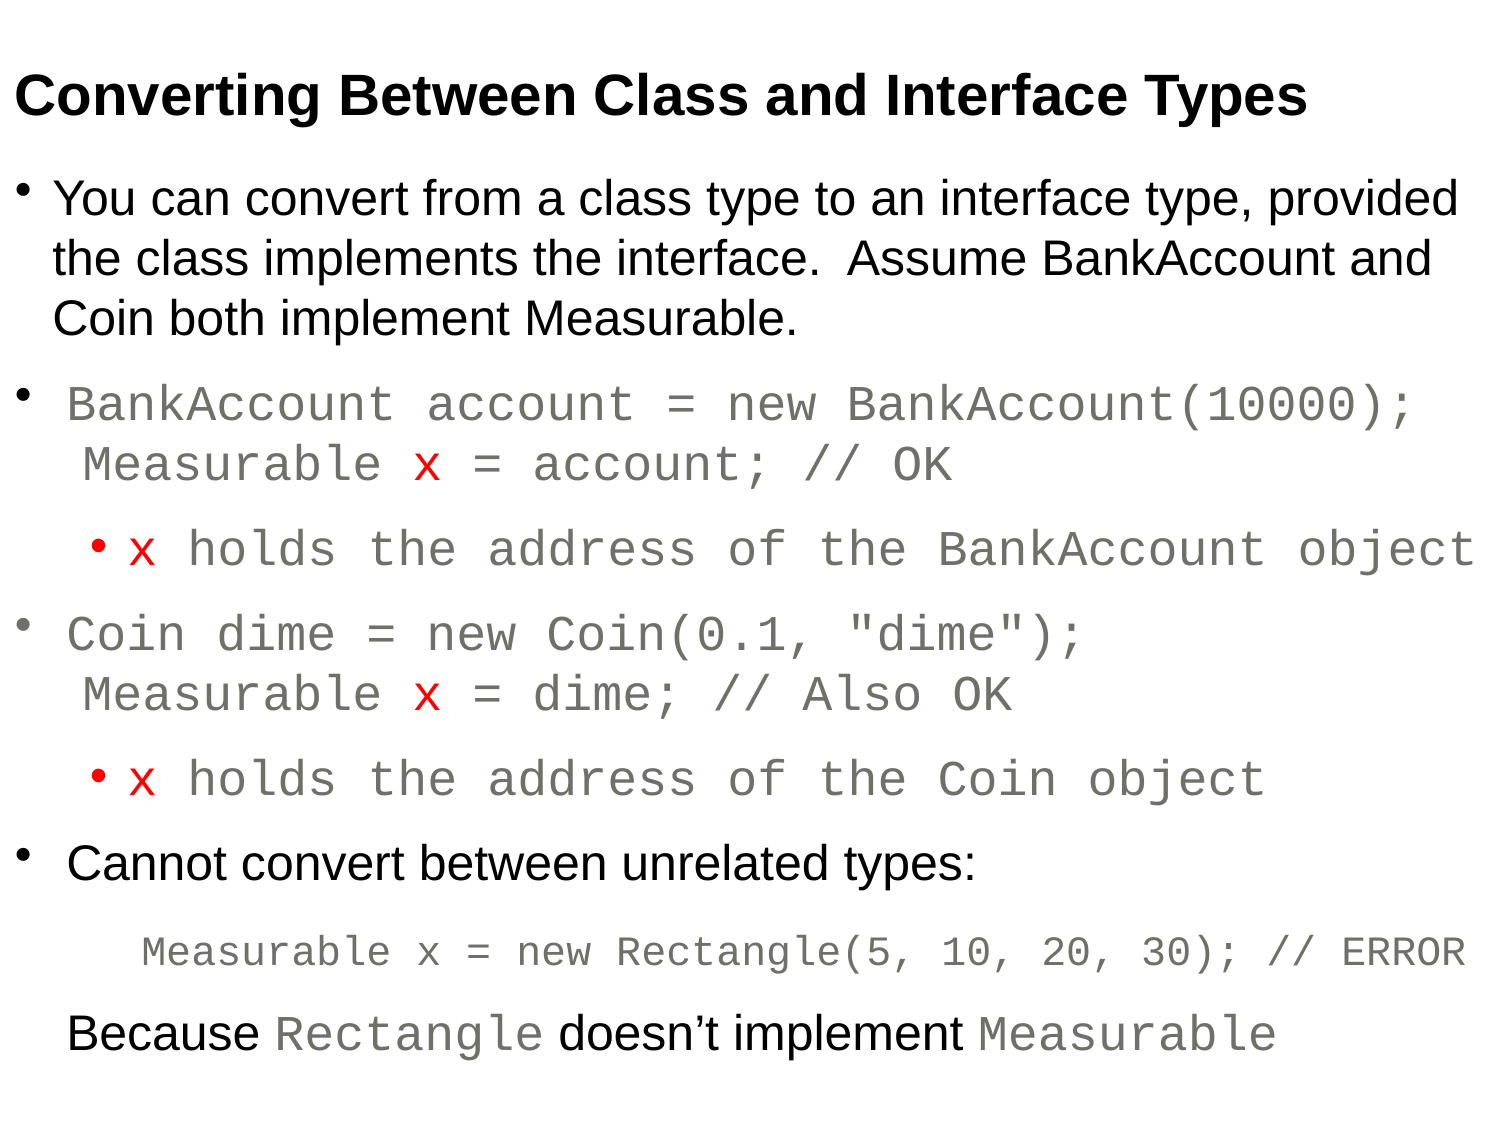

Converting Between Class and Interface Types
You can convert from a class type to an interface type, provided
the class implements the interface.  Assume BankAccount and Coin both implement Measurable.
 BankAccount account = new BankAccount(10000);
 Measurable x = account; // OK
x holds the address of the BankAccount object
 Coin dime = new Coin(0.1, "dime");
 Measurable x = dime; // Also OK
x holds the address of the Coin object
 Cannot convert between unrelated types:
	 Measurable x = new Rectangle(5, 10, 20, 30); // ERROR
	 Because Rectangle doesn’t implement Measurable